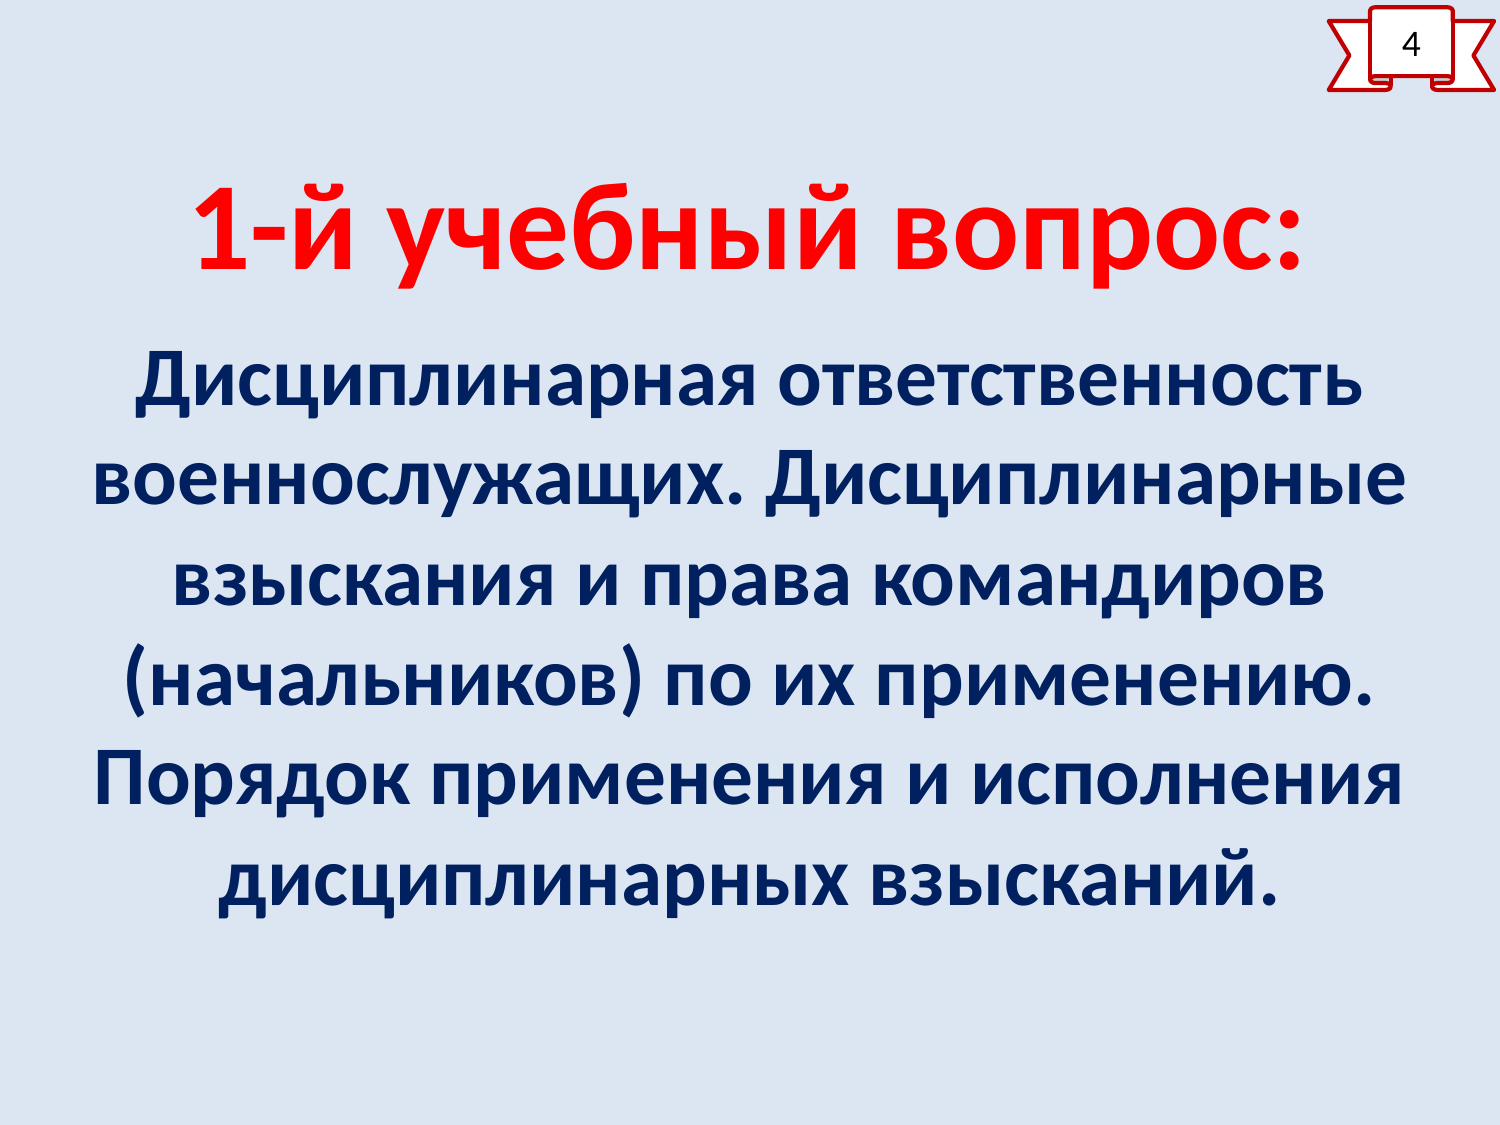

4
# 1-й учебный вопрос:
Дисциплинарная ответственность военнослужащих. Дисциплинарные взыскания и права командиров (начальников) по их применению. Порядок применения и исполнения дисциплинарных взысканий.